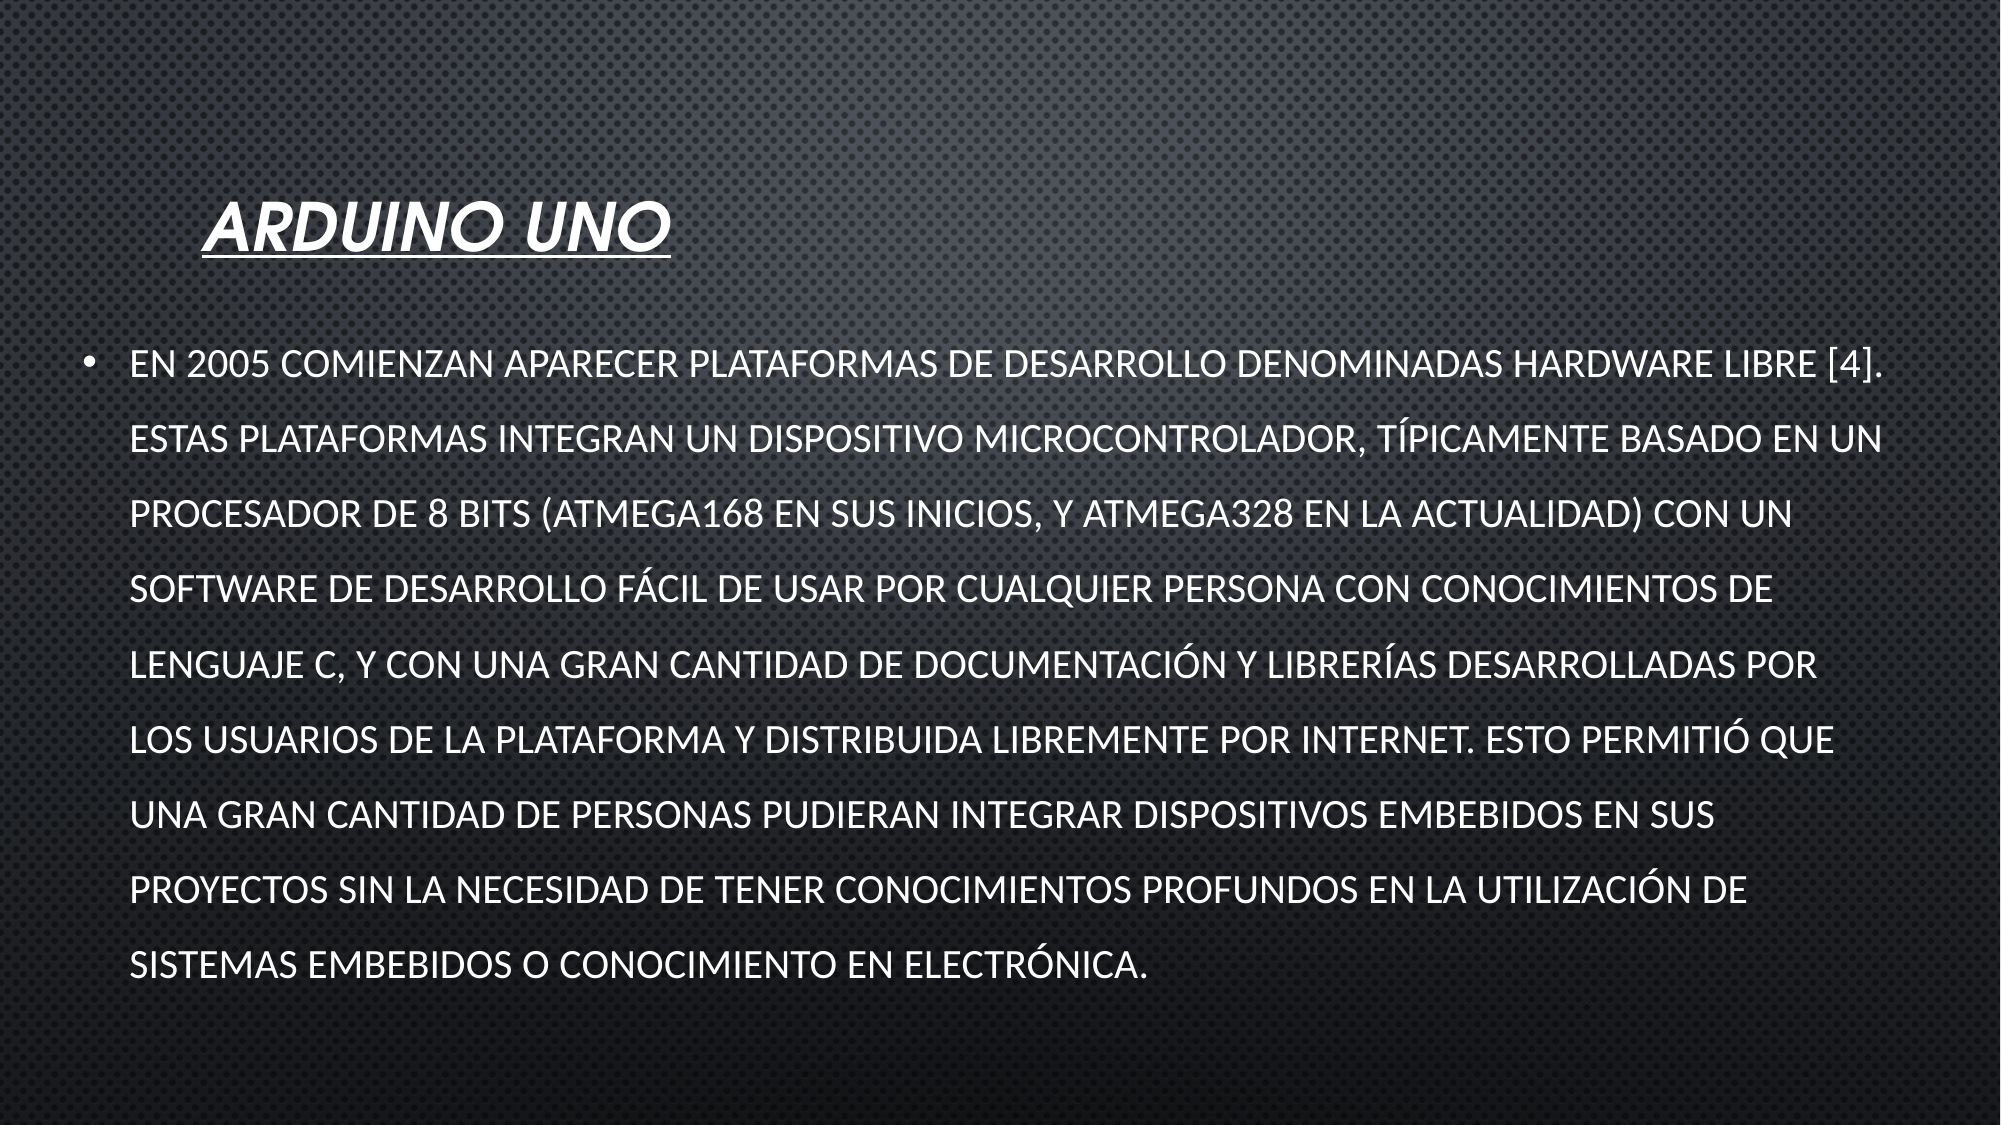

# Arduino uno
En 2005 comienzan aparecer plataformas de desarrollo denominadas Hardware Libre [4]. Estas plataformas integran un dispositivo microcontrolador, típicamente basado en un procesador de 8 bits (ATmega168 en sus inicios, y ATmega328 en la actualidad) con un software de desarrollo fácil de usar por cualquier persona con conocimientos de lenguaje C, y con una gran cantidad de documentación y librerías desarrolladas por los usuarios de la plataforma y distribuida libremente por Internet. Esto permitió que una gran cantidad de personas pudieran integrar dispositivos embebidos en sus proyectos sin la necesidad de tener conocimientos profundos en la utilización de sistemas embebidos o conocimiento en electrónica.